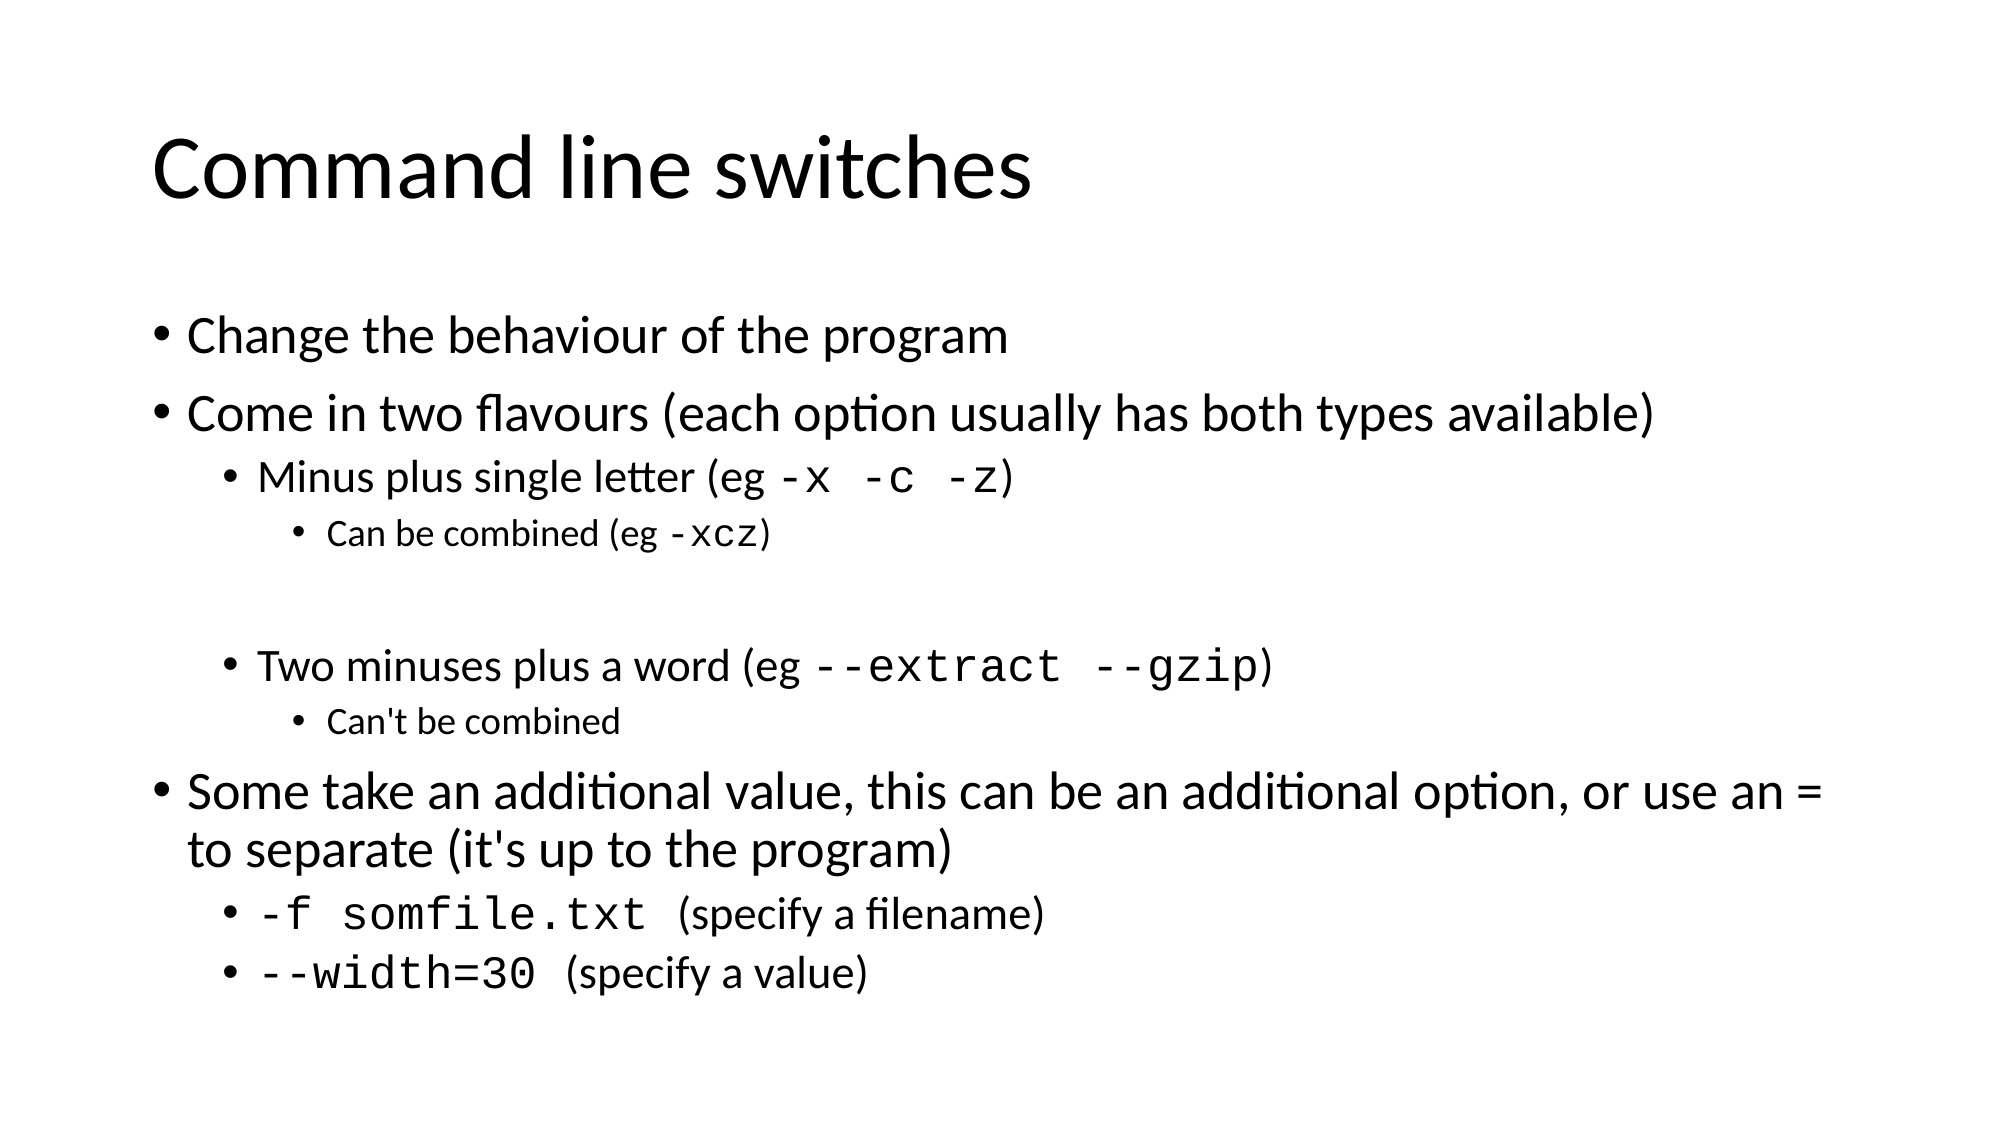

# Command line switches
Change the behaviour of the program
Come in two flavours (each option usually has both types available)
Minus plus single letter (eg -x -c -z)
Can be combined (eg -xcz)

Two minuses plus a word (eg --extract --gzip)
Can't be combined
Some take an additional value, this can be an additional option, or use an = to separate (it's up to the program)
-f somfile.txt (specify a filename)
--width=30 (specify a value)